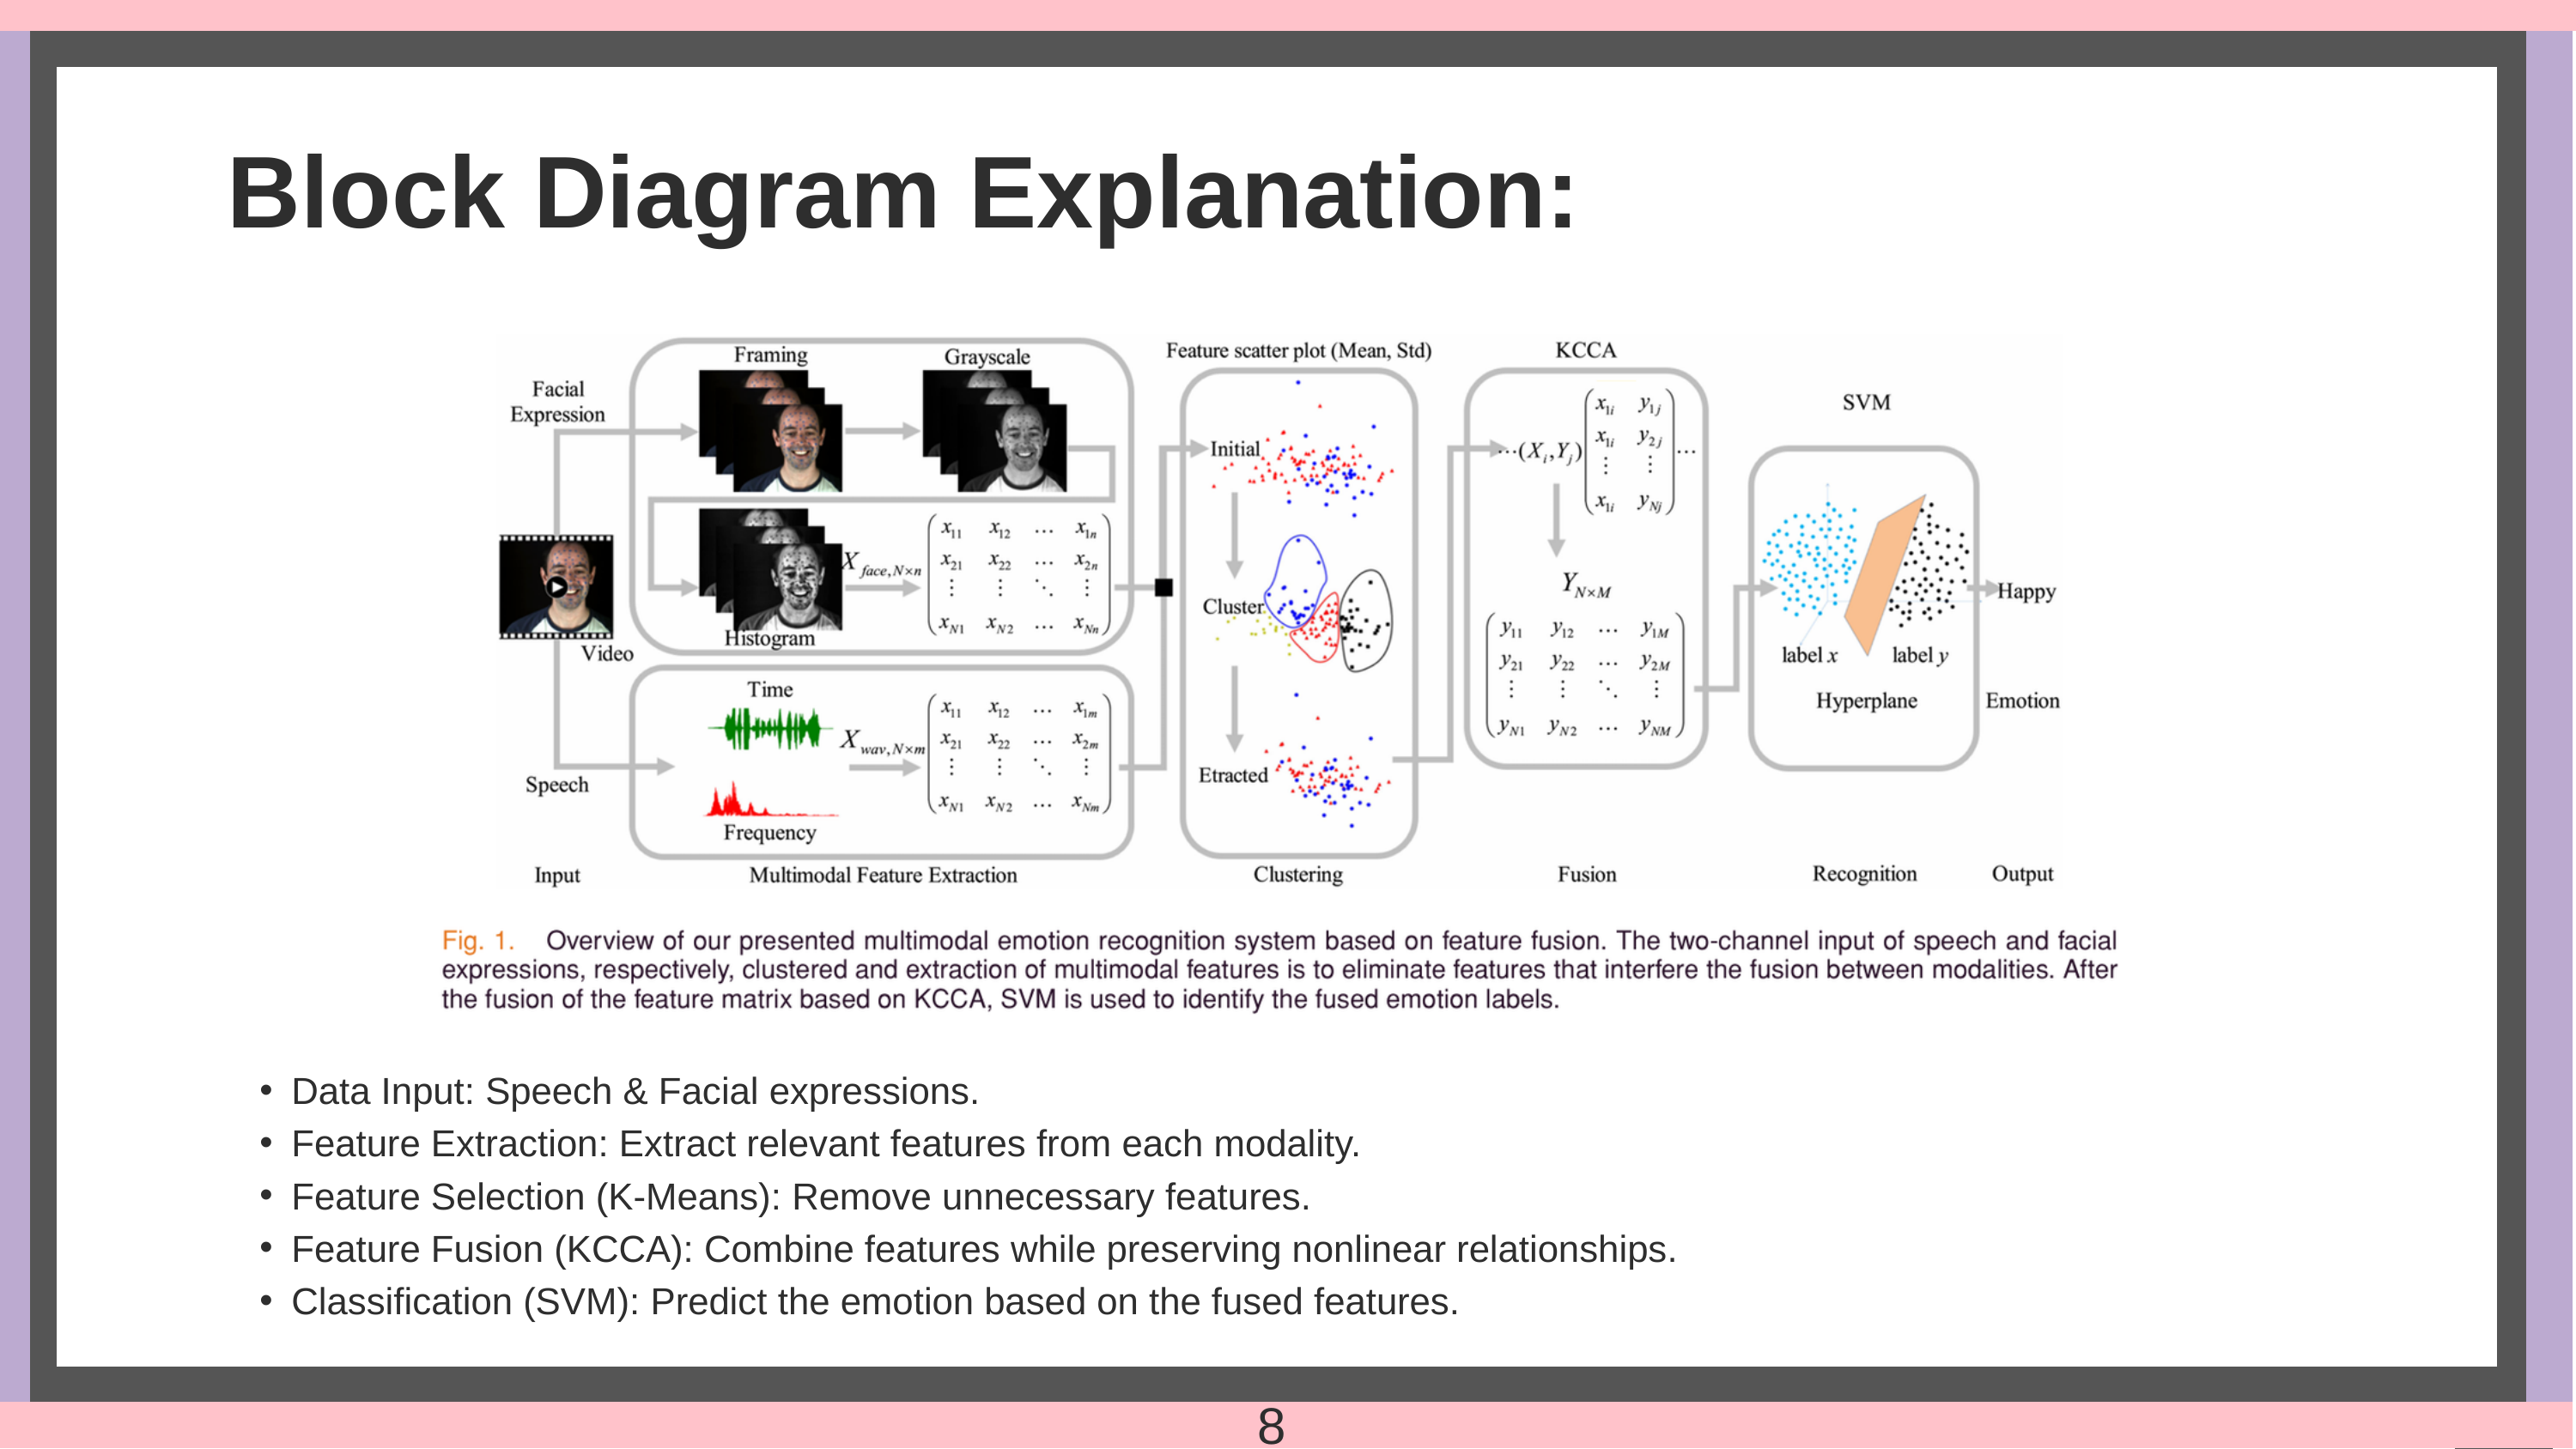

Block Diagram Explanation:

Data Input: Speech & Facial expressions.
Feature Extraction: Extract relevant features from each modality.
Feature Selection (K-Means): Remove unnecessary features.
Feature Fusion (KCCA): Combine features while preserving nonlinear relationships.
Classification (SVM): Predict the emotion based on the fused features.

8